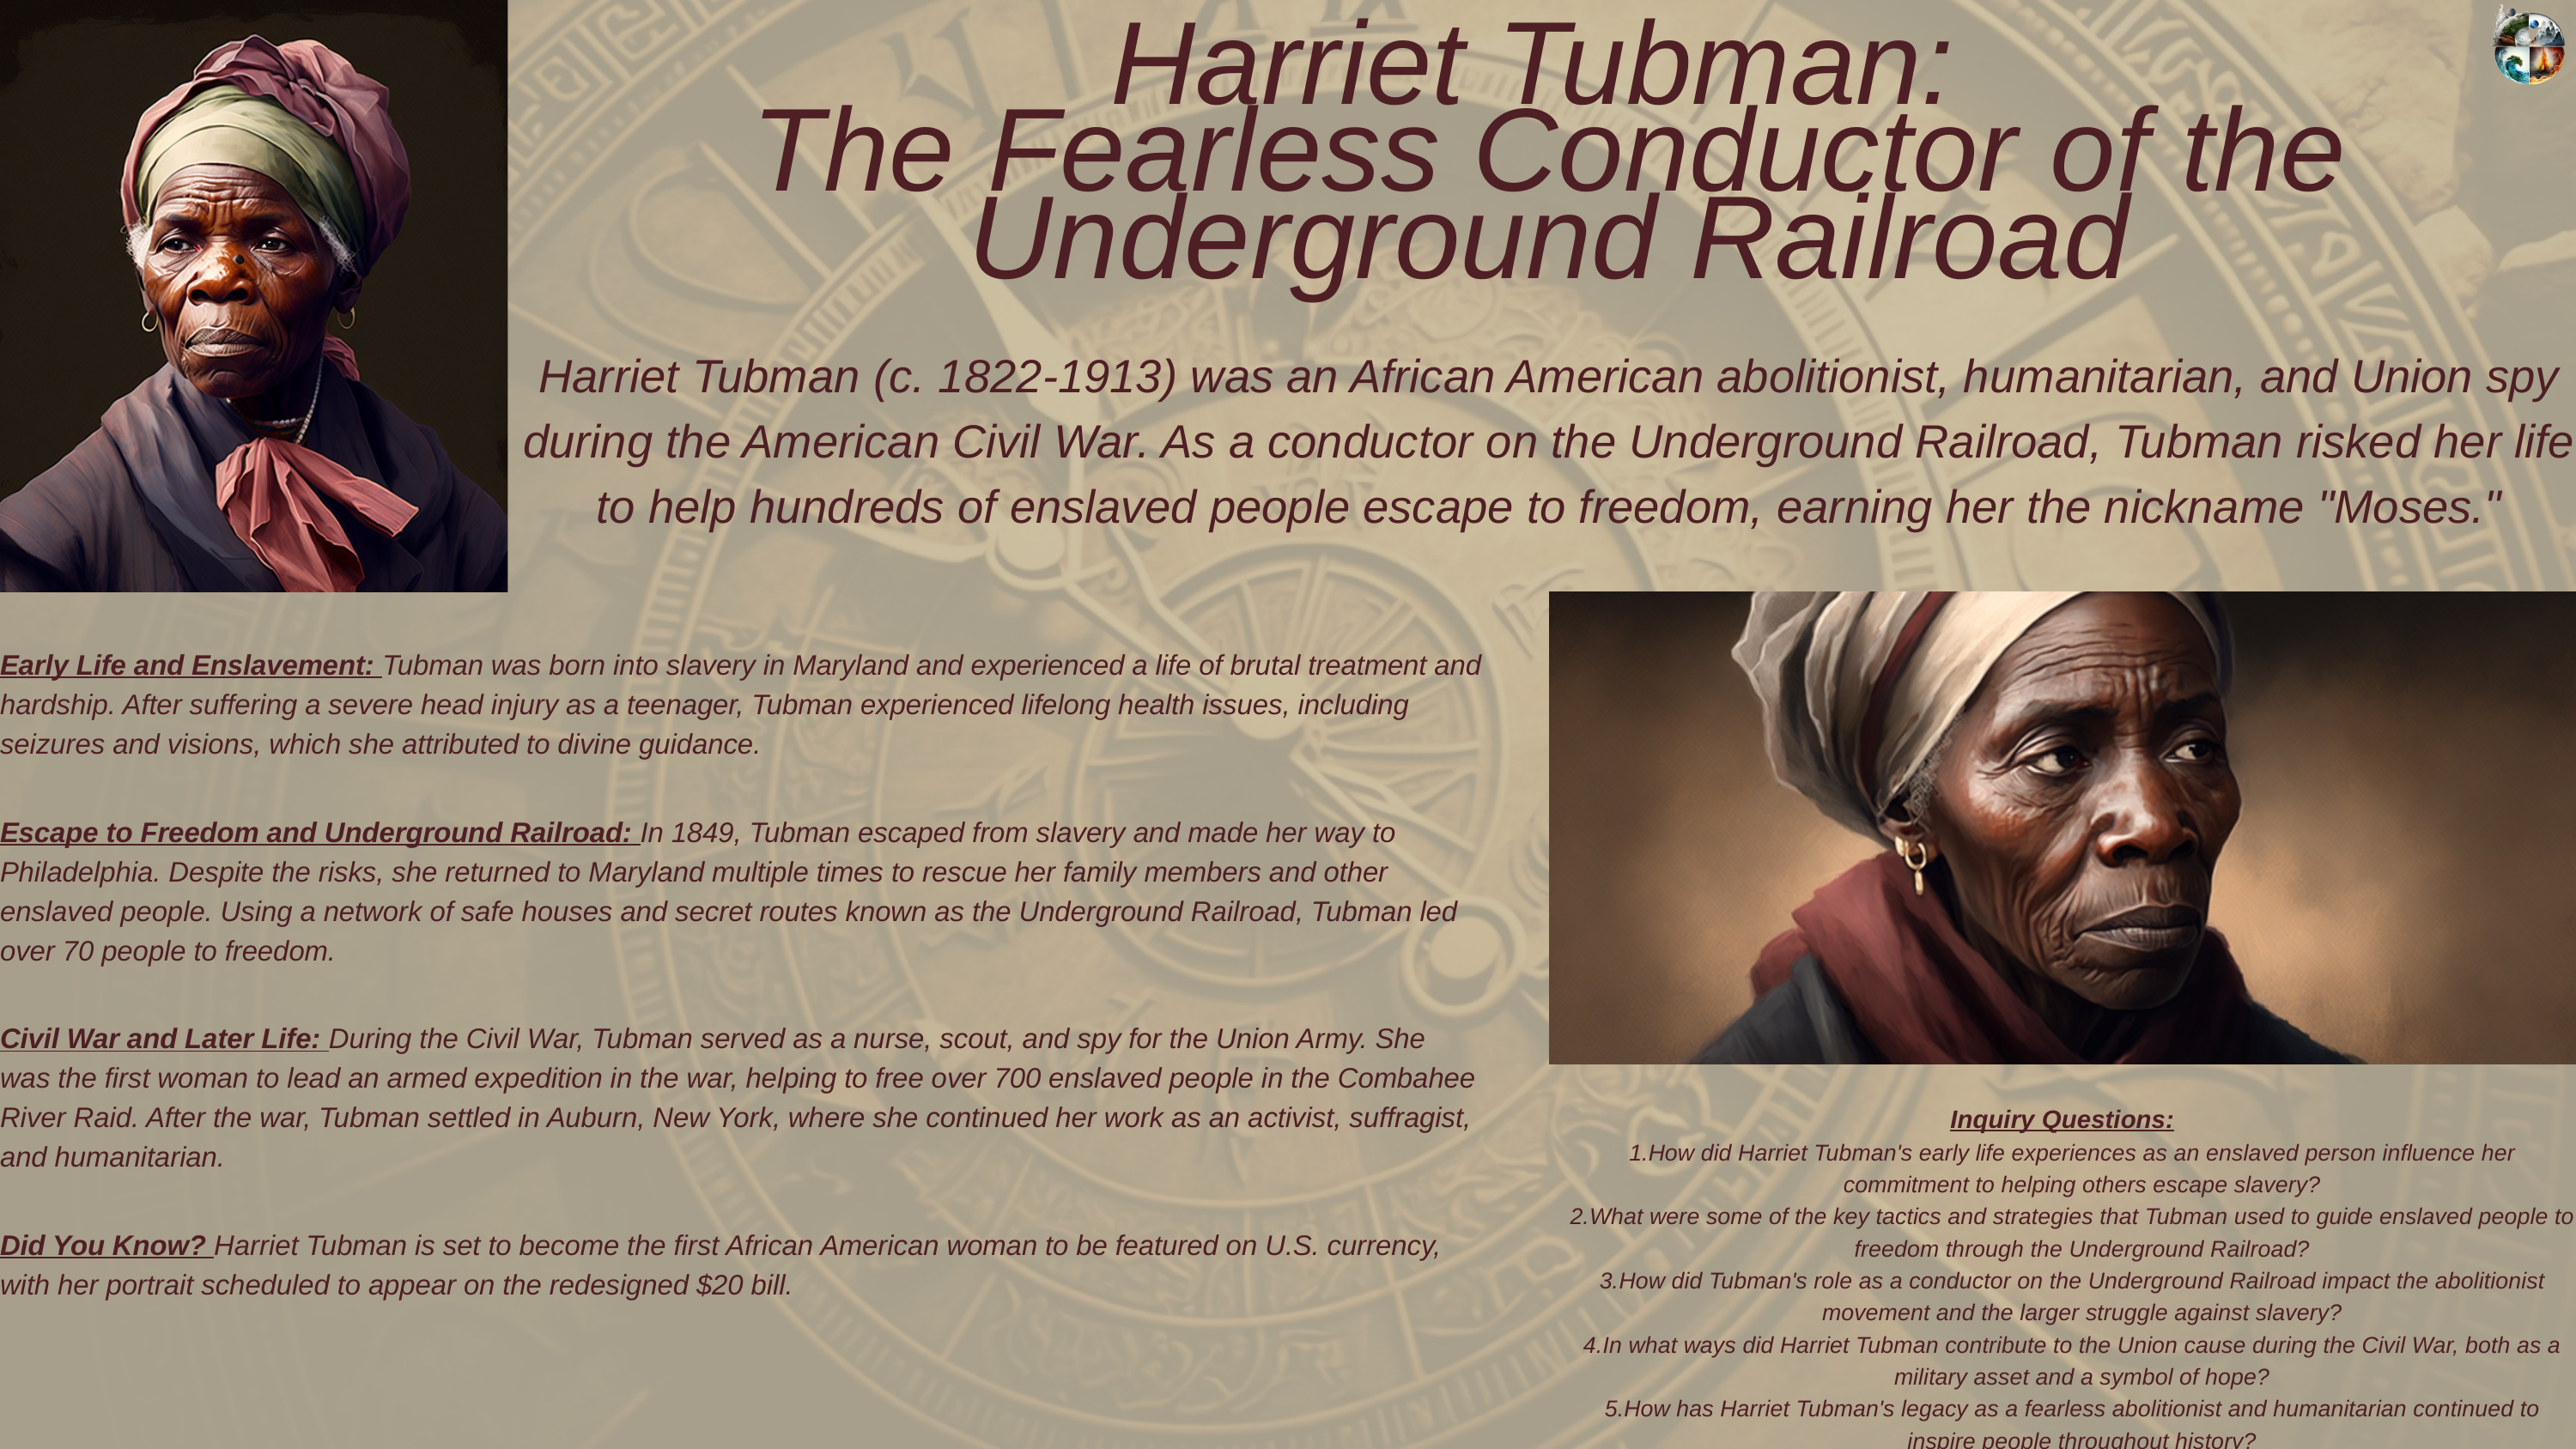

Harriet Tubman:
The Fearless Conductor of the Underground Railroad
Harriet Tubman (c. 1822-1913) was an African American abolitionist, humanitarian, and Union spy during the American Civil War. As a conductor on the Underground Railroad, Tubman risked her life to help hundreds of enslaved people escape to freedom, earning her the nickname "Moses."

Early Life and Enslavement: Tubman was born into slavery in Maryland and experienced a life of brutal treatment and hardship. After suffering a severe head injury as a teenager, Tubman experienced lifelong health issues, including seizures and visions, which she attributed to divine guidance.
Escape to Freedom and Underground Railroad: In 1849, Tubman escaped from slavery and made her way to Philadelphia. Despite the risks, she returned to Maryland multiple times to rescue her family members and other enslaved people. Using a network of safe houses and secret routes known as the Underground Railroad, Tubman led over 70 people to freedom.
Civil War and Later Life: During the Civil War, Tubman served as a nurse, scout, and spy for the Union Army. She was the first woman to lead an armed expedition in the war, helping to free over 700 enslaved people in the Combahee River Raid. After the war, Tubman settled in Auburn, New York, where she continued her work as an activist, suffragist, and humanitarian.
Inquiry Questions:
How did Harriet Tubman's early life experiences as an enslaved person influence her commitment to helping others escape slavery?
What were some of the key tactics and strategies that Tubman used to guide enslaved people to freedom through the Underground Railroad?
How did Tubman's role as a conductor on the Underground Railroad impact the abolitionist movement and the larger struggle against slavery?
In what ways did Harriet Tubman contribute to the Union cause during the Civil War, both as a military asset and a symbol of hope?
How has Harriet Tubman's legacy as a fearless abolitionist and humanitarian continued to inspire people throughout history?

Did You Know? Harriet Tubman is set to become the first African American woman to be featured on U.S. currency, with her portrait scheduled to appear on the redesigned $20 bill.